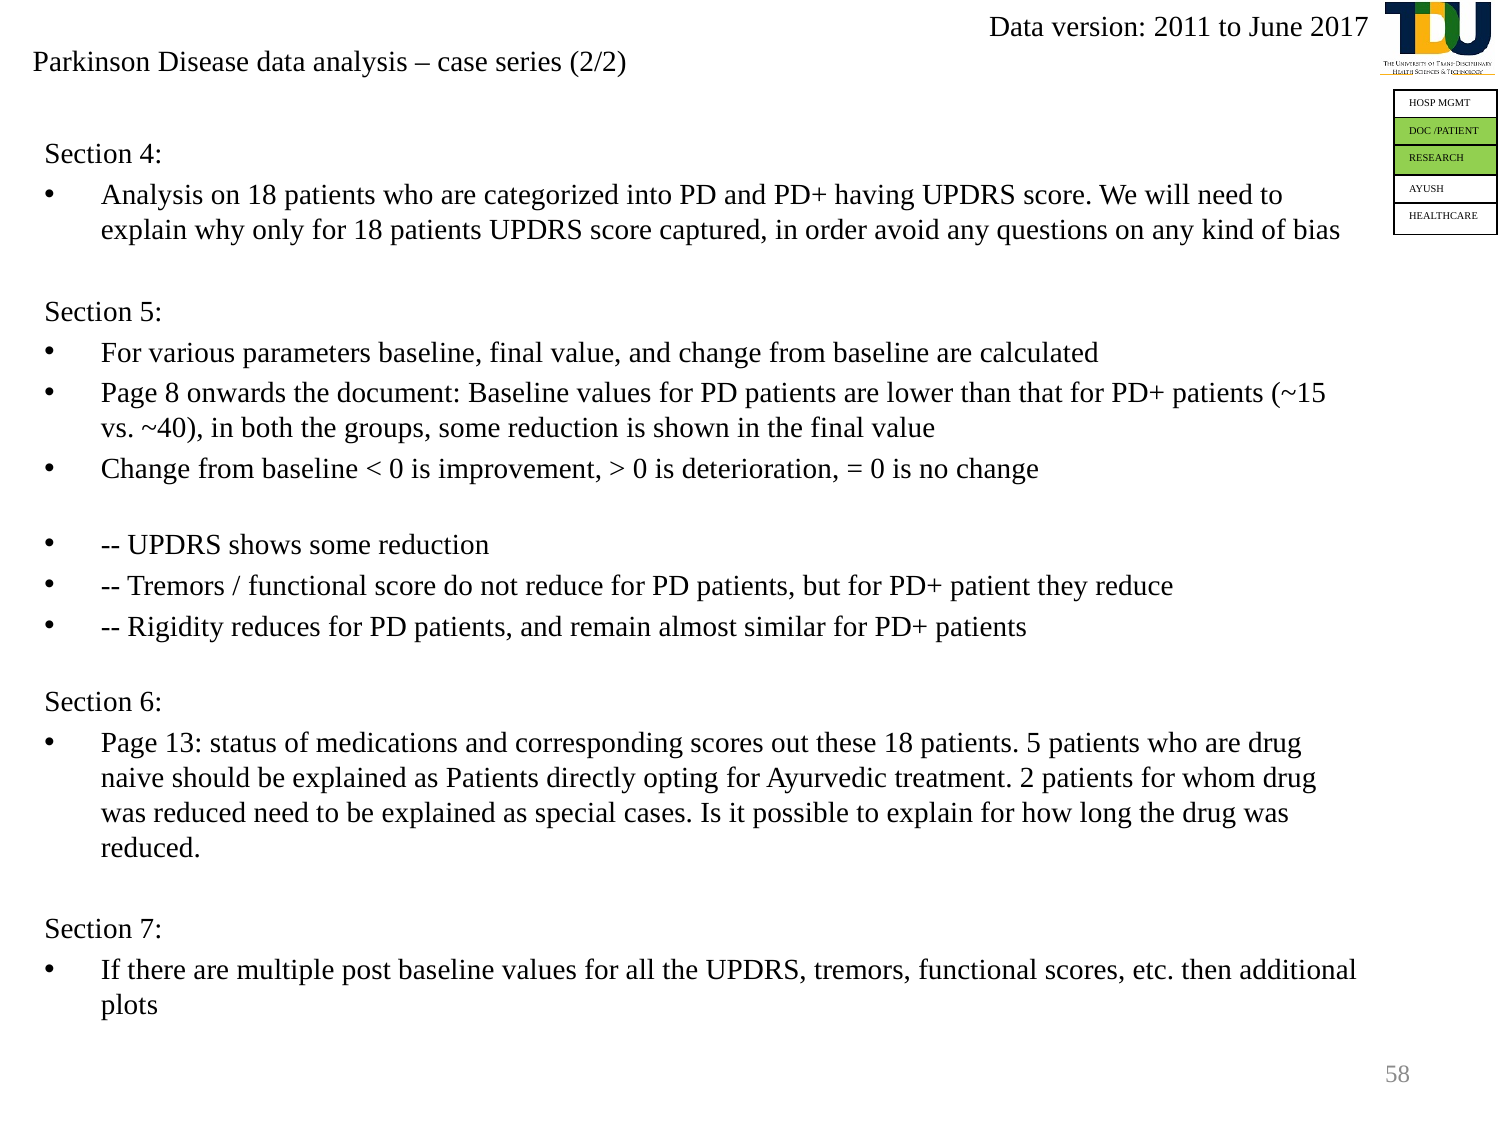

Data version: 2011 to June 2017
# Parkinson Disease data analysis – case series (2/2)
| HOSP MGMT |
| --- |
| DOC /PATIENT |
| RESEARCH |
| AYUSH |
| HEALTHCARE |
Section 4:
Analysis on 18 patients who are categorized into PD and PD+ having UPDRS score. We will need to explain why only for 18 patients UPDRS score captured, in order avoid any questions on any kind of bias

Section 5:
For various parameters baseline, final value, and change from baseline are calculated
Page 8 onwards the document: Baseline values for PD patients are lower than that for PD+ patients (~15 vs. ~40), in both the groups, some reduction is shown in the final value
Change from baseline < 0 is improvement, > 0 is deterioration, = 0 is no change
-- UPDRS shows some reduction
-- Tremors / functional score do not reduce for PD patients, but for PD+ patient they reduce
-- Rigidity reduces for PD patients, and remain almost similar for PD+ patients
Section 6:
Page 13: status of medications and corresponding scores out these 18 patients. 5 patients who are drug naive should be explained as Patients directly opting for Ayurvedic treatment. 2 patients for whom drug was reduced need to be explained as special cases. Is it possible to explain for how long the drug was reduced.

Section 7:
If there are multiple post baseline values for all the UPDRS, tremors, functional scores, etc. then additional plots

58